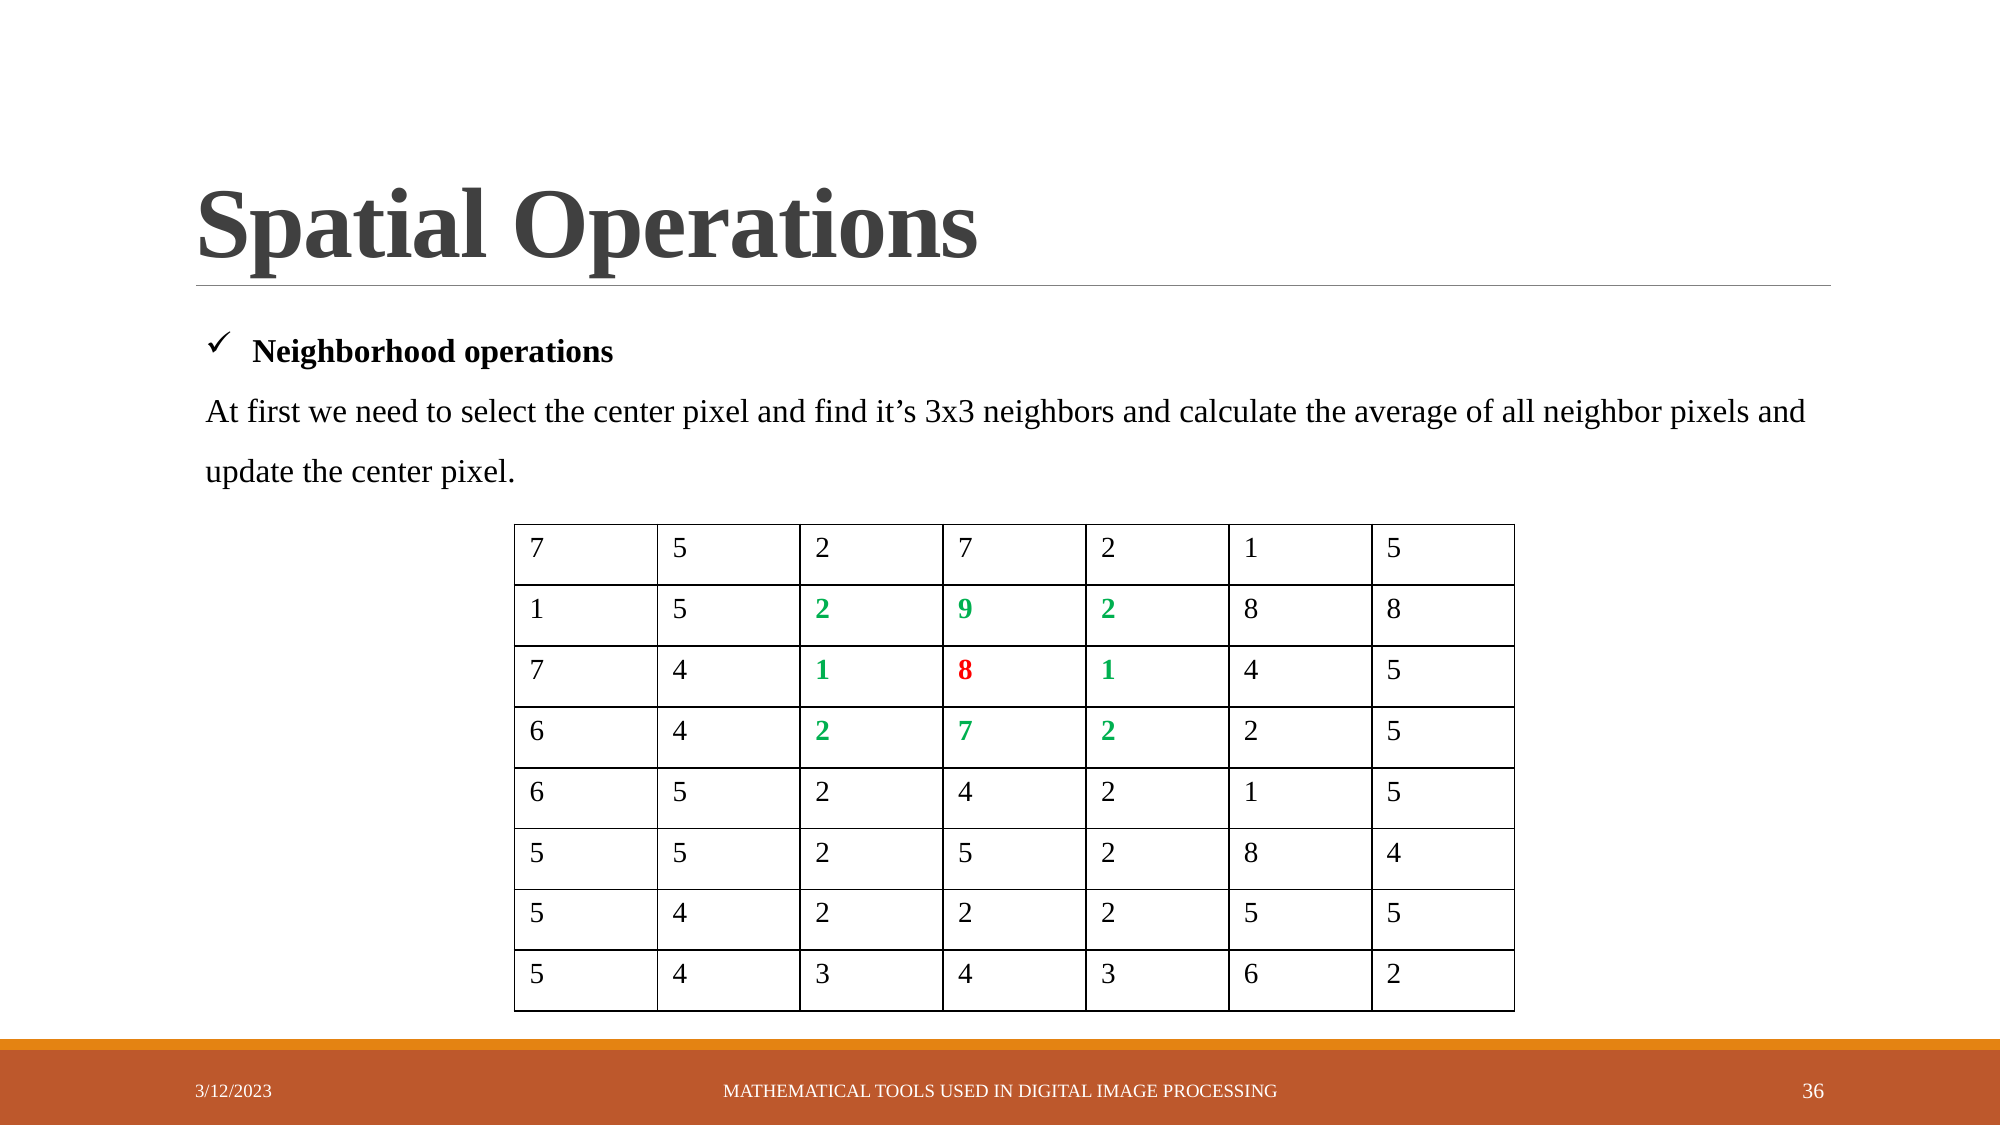

# Spatial Operations
Neighborhood operations
At first we need to select the center pixel and find it’s 3x3 neighbors and calculate the average of all neighbor pixels and update the center pixel.
| 7 | 5 | 2 | 7 | 2 | 1 | 5 |
| --- | --- | --- | --- | --- | --- | --- |
| 1 | 5 | 2 | 9 | 2 | 8 | 8 |
| 7 | 4 | 1 | 8 | 1 | 4 | 5 |
| 6 | 4 | 2 | 7 | 2 | 2 | 5 |
| 6 | 5 | 2 | 4 | 2 | 1 | 5 |
| 5 | 5 | 2 | 5 | 2 | 8 | 4 |
| 5 | 4 | 2 | 2 | 2 | 5 | 5 |
| 5 | 4 | 3 | 4 | 3 | 6 | 2 |
3/12/2023
Mathematical Tools Used in Digital Image Processing
36